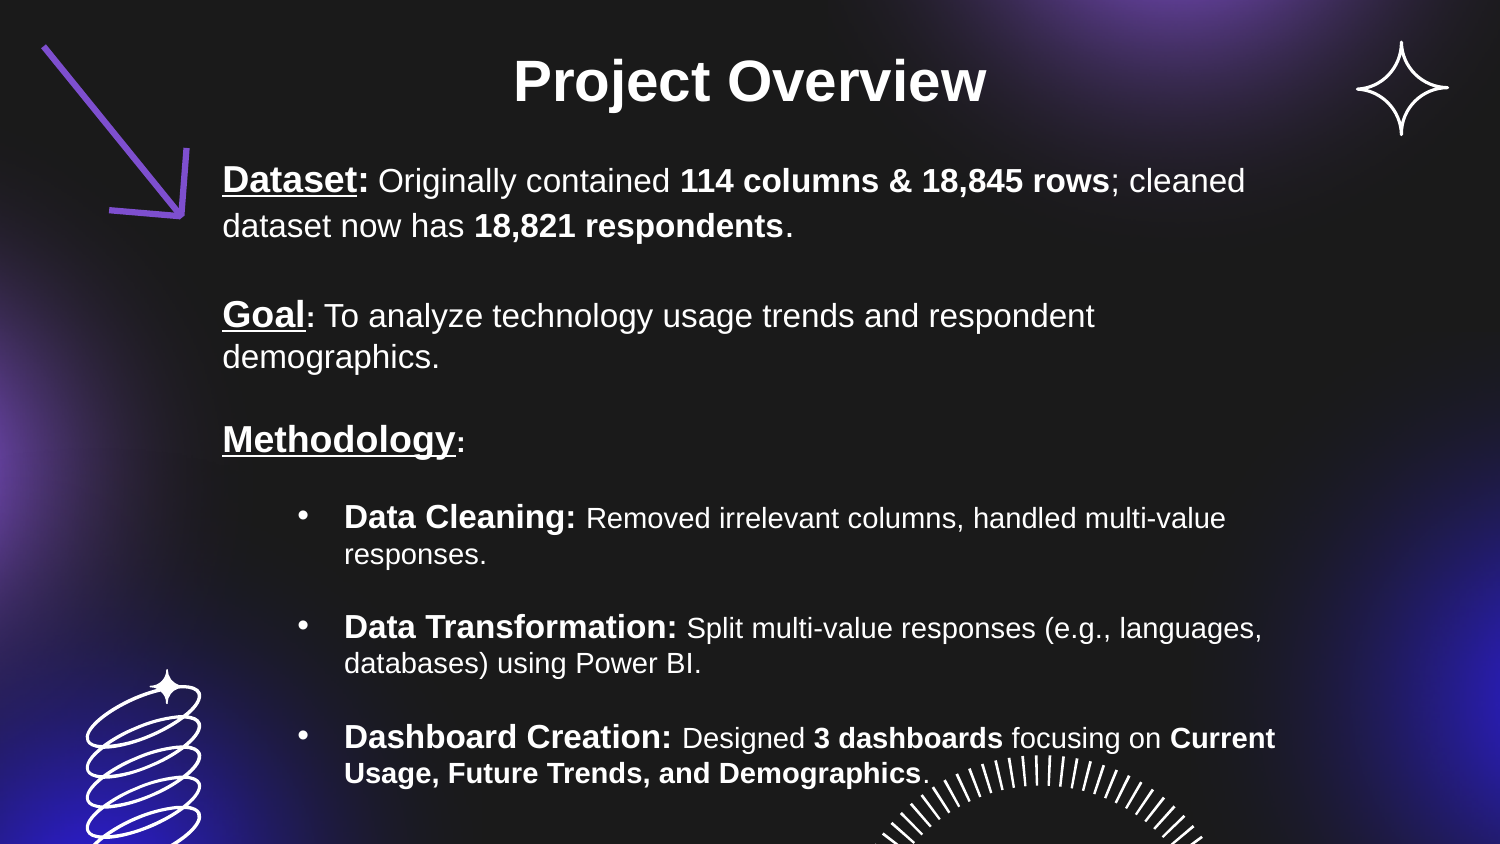

# Project Overview
Dataset: Originally contained 114 columns & 18,845 rows; cleaned dataset now has 18,821 respondents.

Goal: To analyze technology usage trends and respondent demographics.

Methodology:

Data Cleaning: Removed irrelevant columns, handled multi-value responses.

Data Transformation: Split multi-value responses (e.g., languages, databases) using Power BI.

Dashboard Creation: Designed 3 dashboards focusing on Current Usage, Future Trends, and Demographics.